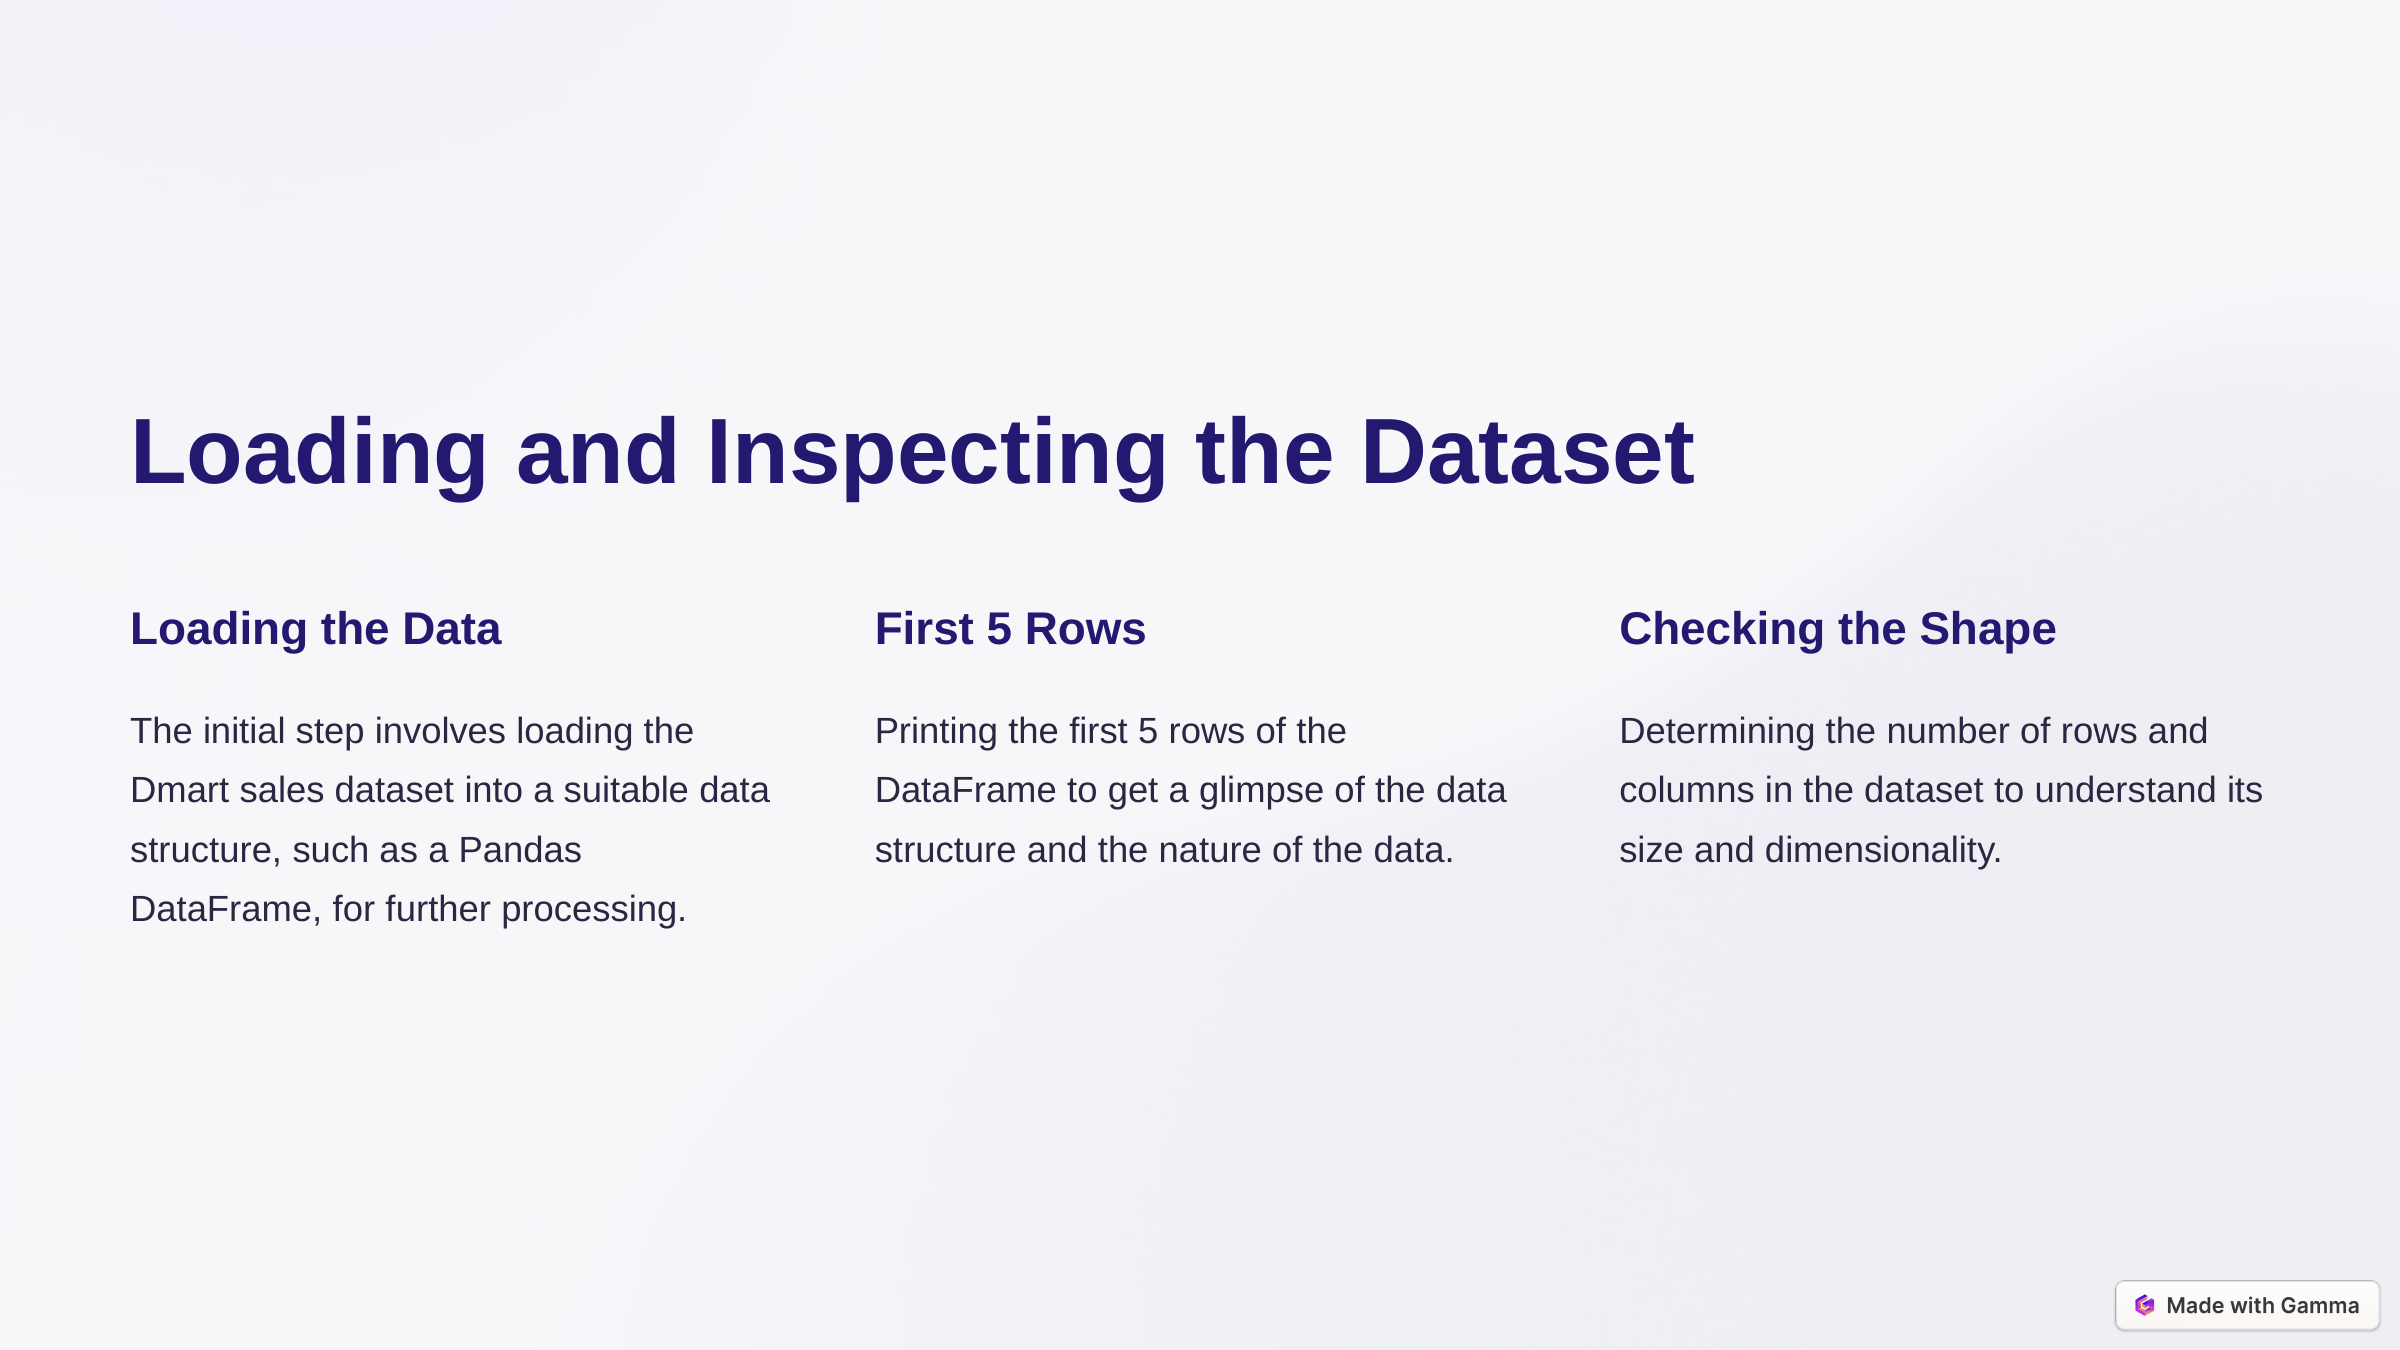

Loading and Inspecting the Dataset
Loading the Data
First 5 Rows
Checking the Shape
The initial step involves loading the Dmart sales dataset into a suitable data structure, such as a Pandas DataFrame, for further processing.
Printing the first 5 rows of the DataFrame to get a glimpse of the data structure and the nature of the data.
Determining the number of rows and columns in the dataset to understand its size and dimensionality.